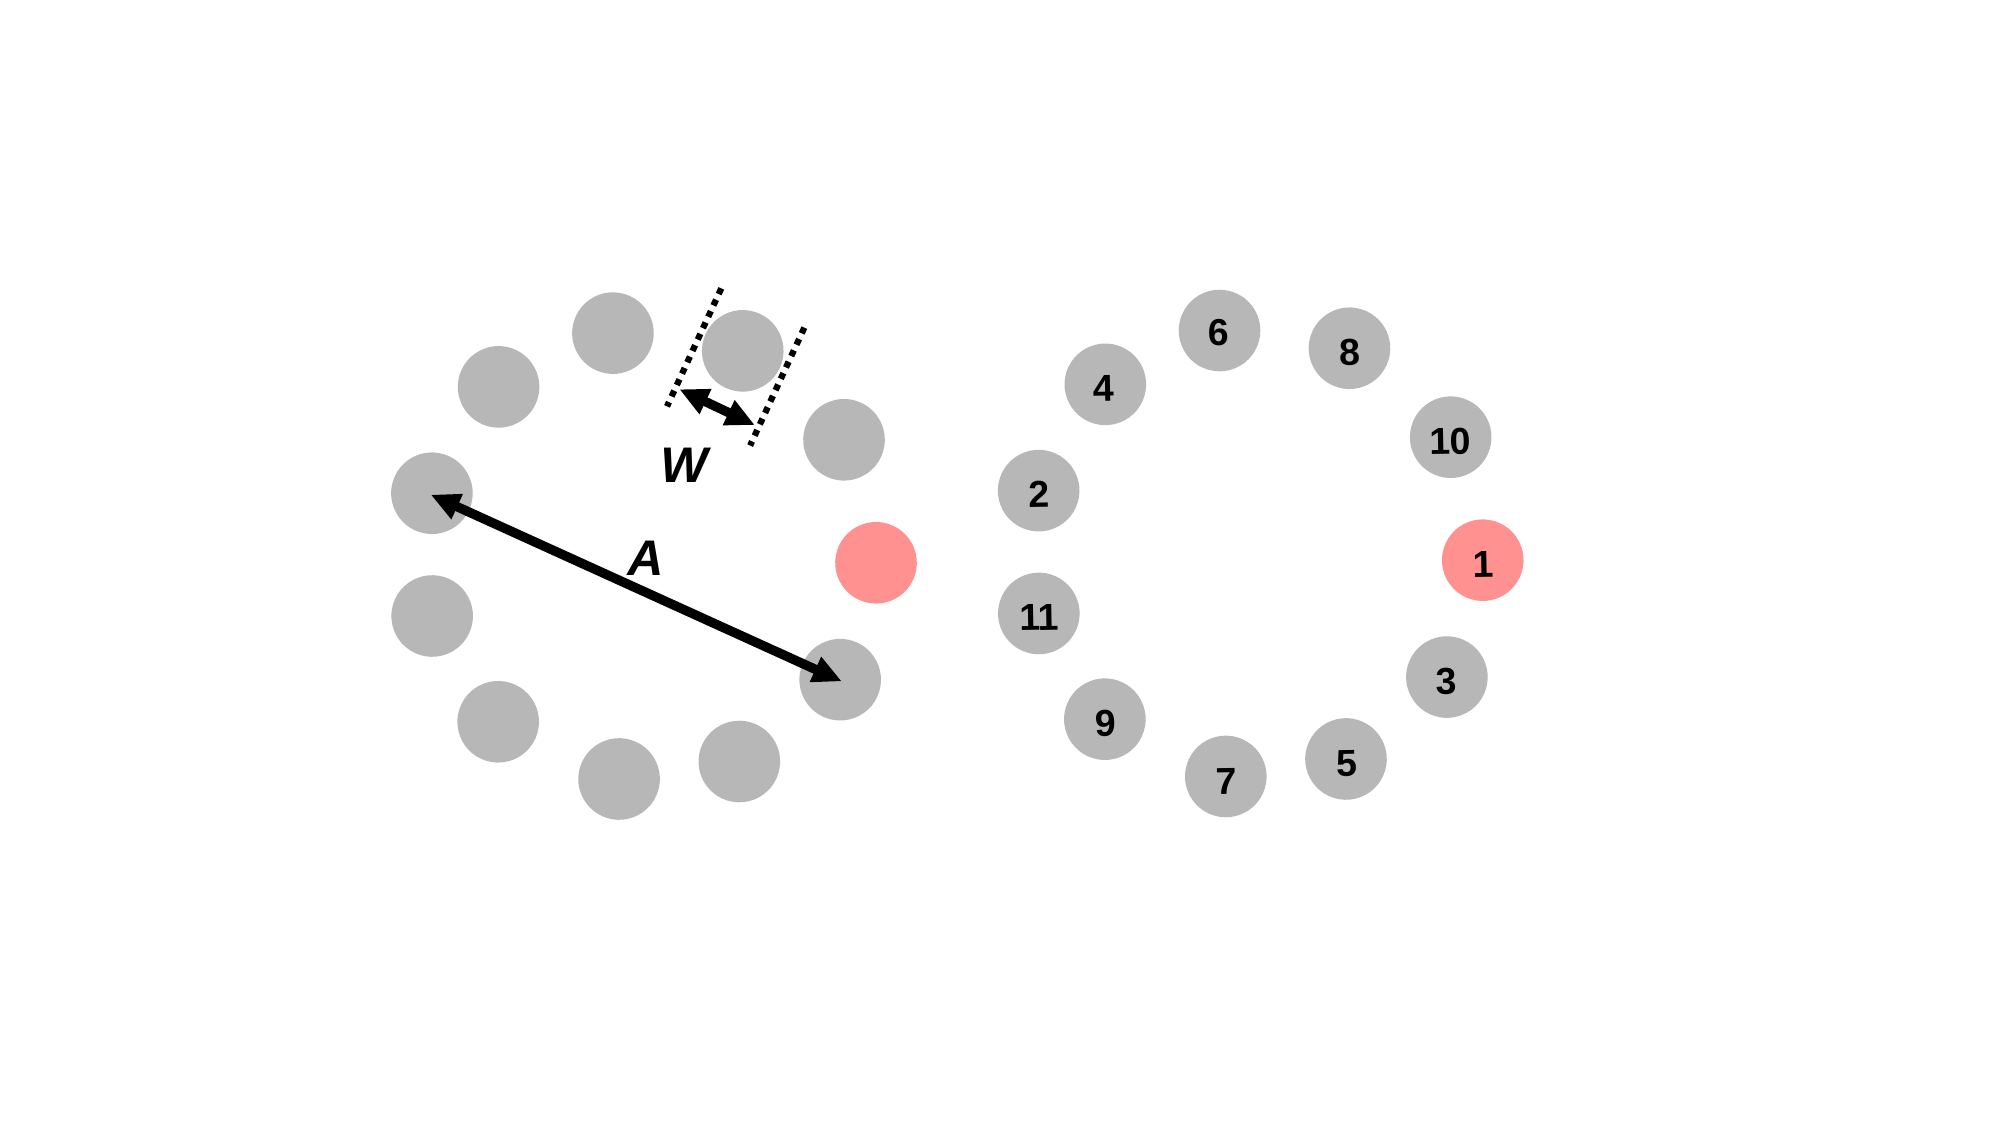

W
A

1
10
3
5
8
7
6
9
4
11
2